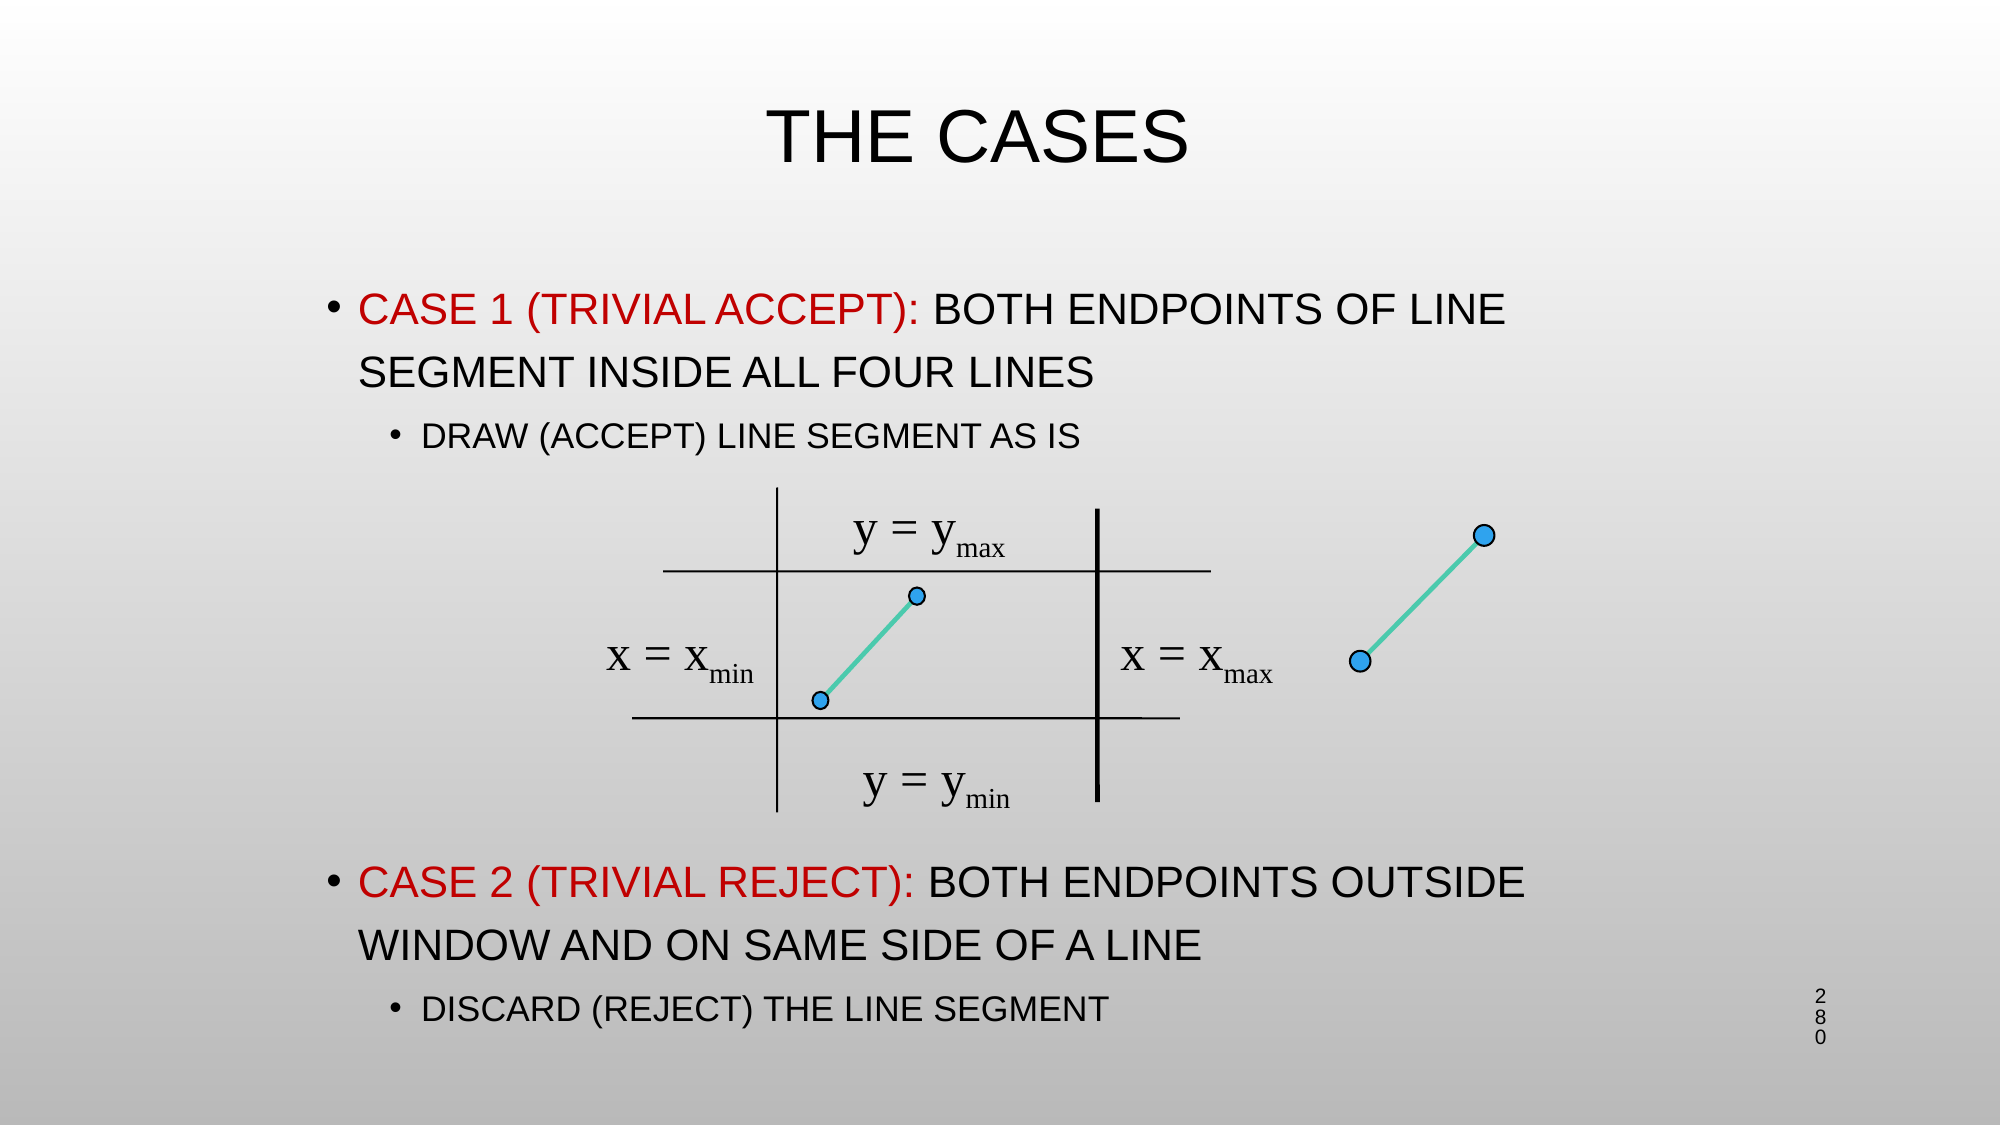

# The Cases
Case 1 (trivial accept): both endpoints of line segment inside all four lines
Draw (accept) line segment as is

Case 2 (trivial reject): both endpoints outside window and on same side of a line
Discard (reject) the line segment

y = ymax

x = xmin
x = xmax

y = ymin
280